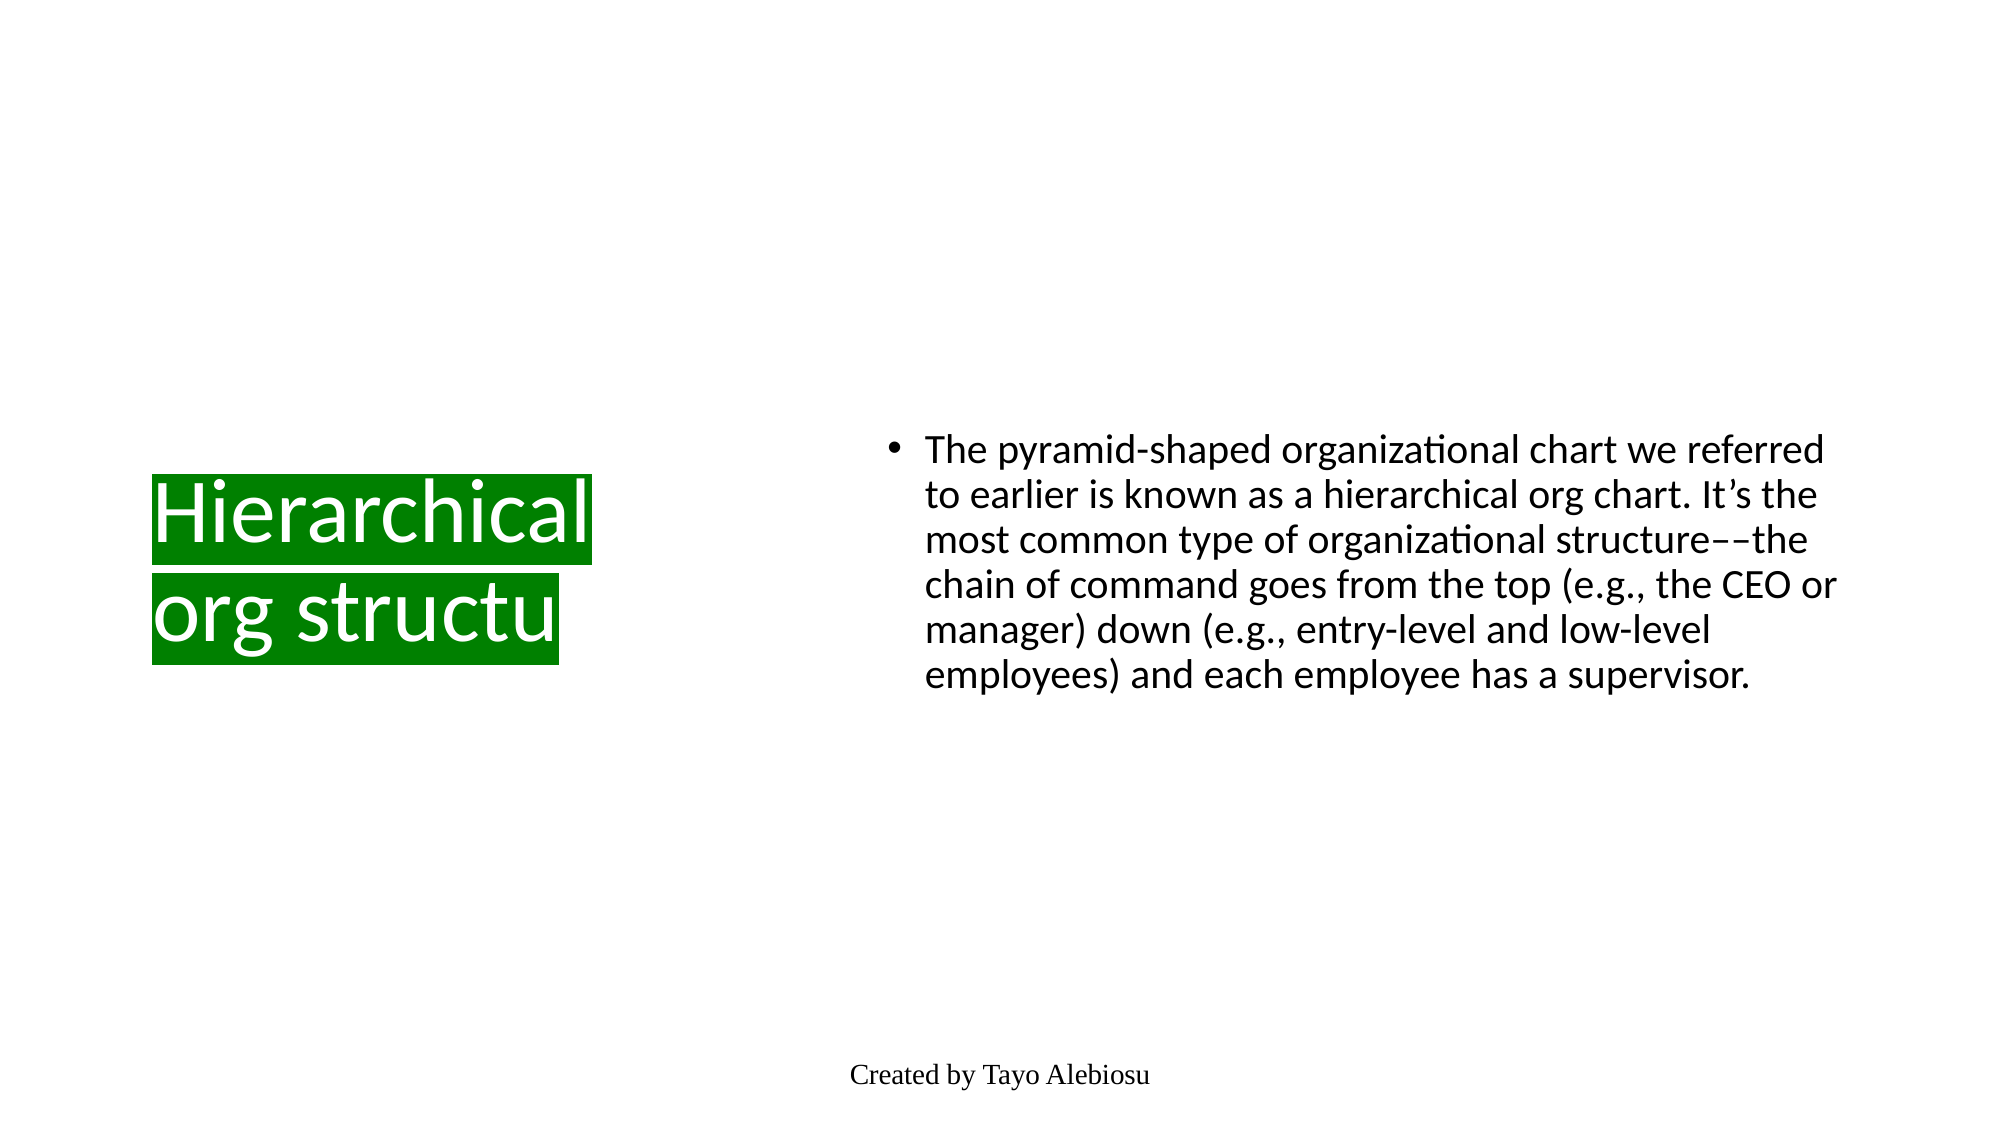

# Hierarchical org structure.
The pyramid-shaped organizational chart we referred to earlier is known as a hierarchical org chart. It’s the most common type of organizational structure––the chain of command goes from the top (e.g., the CEO or manager) down (e.g., entry-level and low-level employees) and each employee has a supervisor.
Created by Tayo Alebiosu